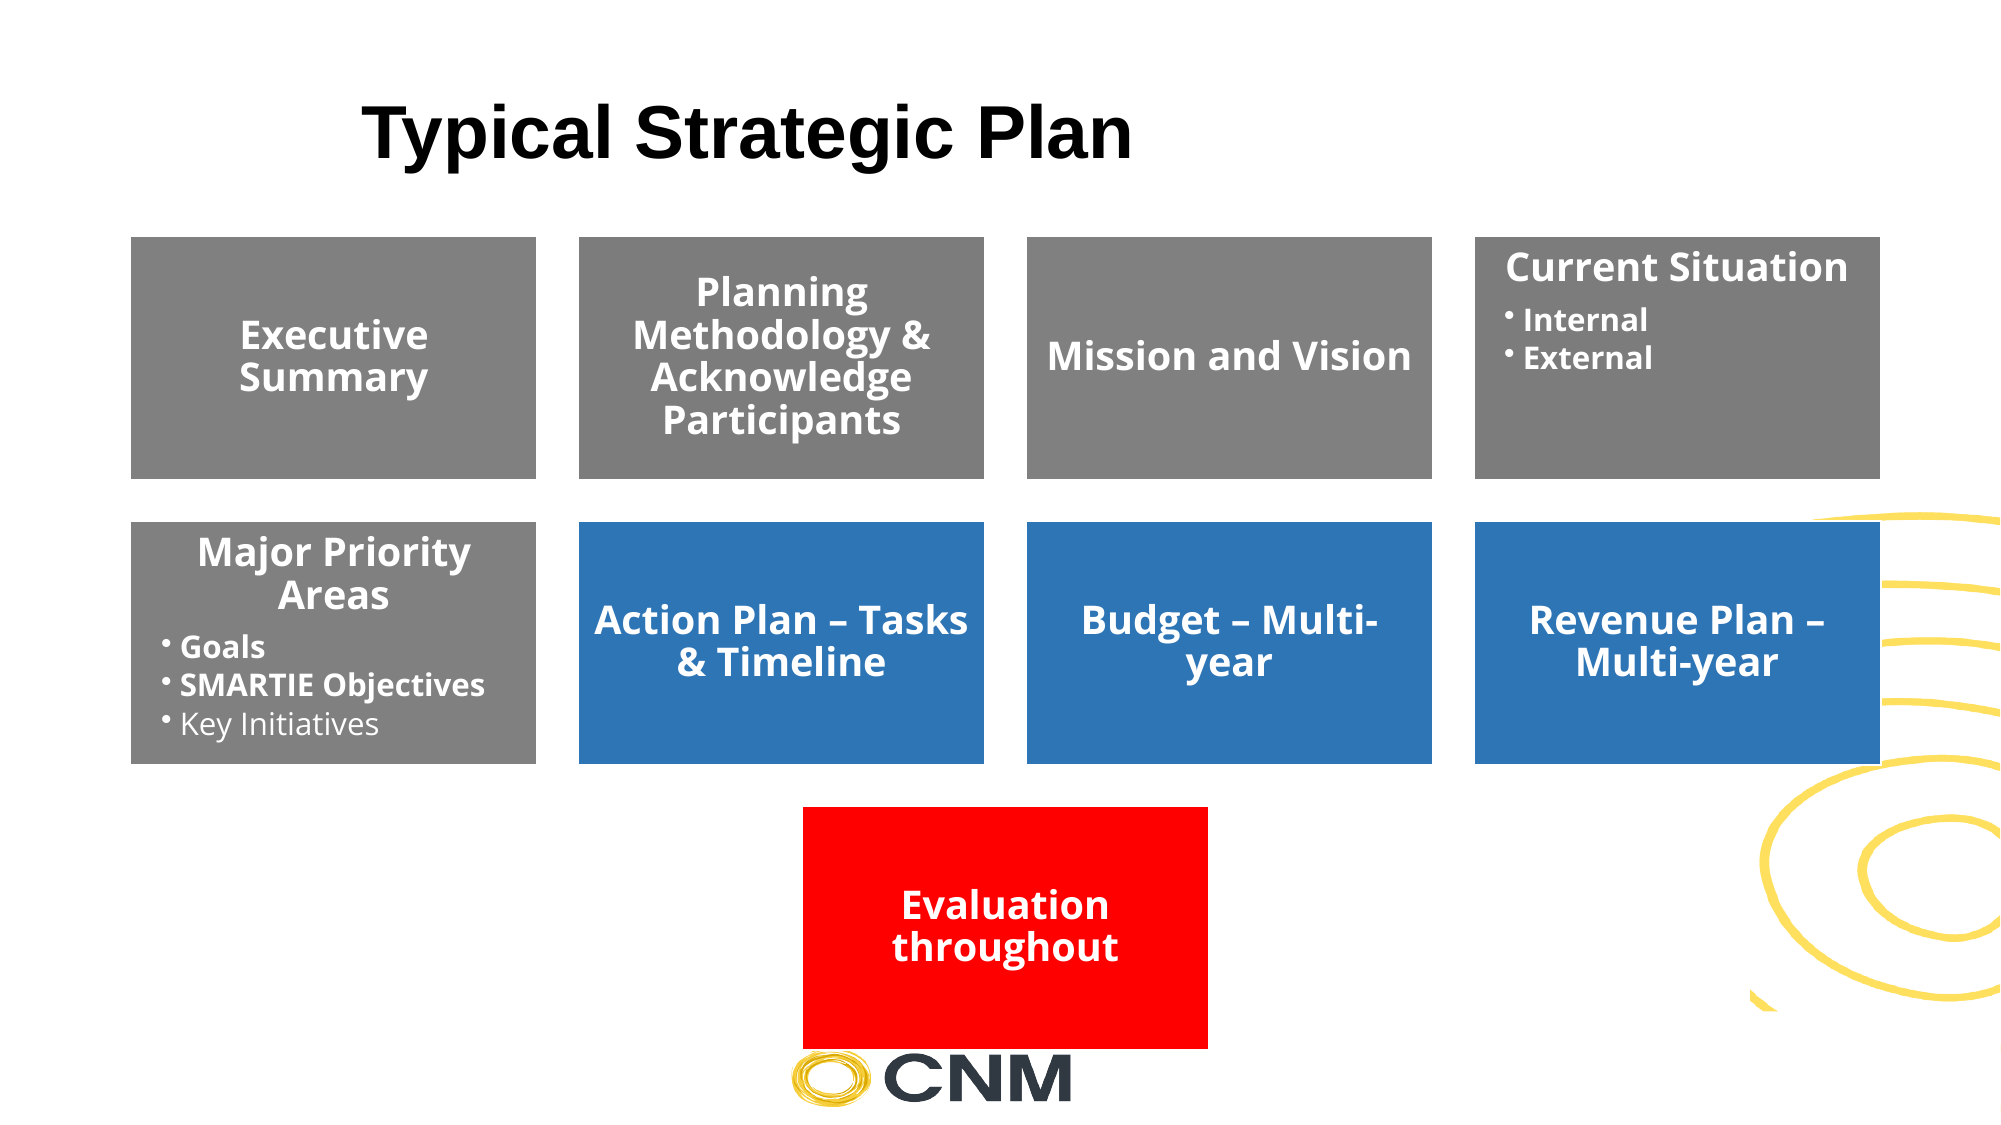

# Typical Strategic Plan
Executive Summary
Planning Methodology & Acknowledge Participants
Mission and Vision
Current Situation
Internal
External
Major Priority Areas
Goals
SMARTIE Objectives
Key Initiatives
Action Plan – Tasks & Timeline
Budget – Multi-year
Revenue Plan – Multi-year
Evaluation throughout